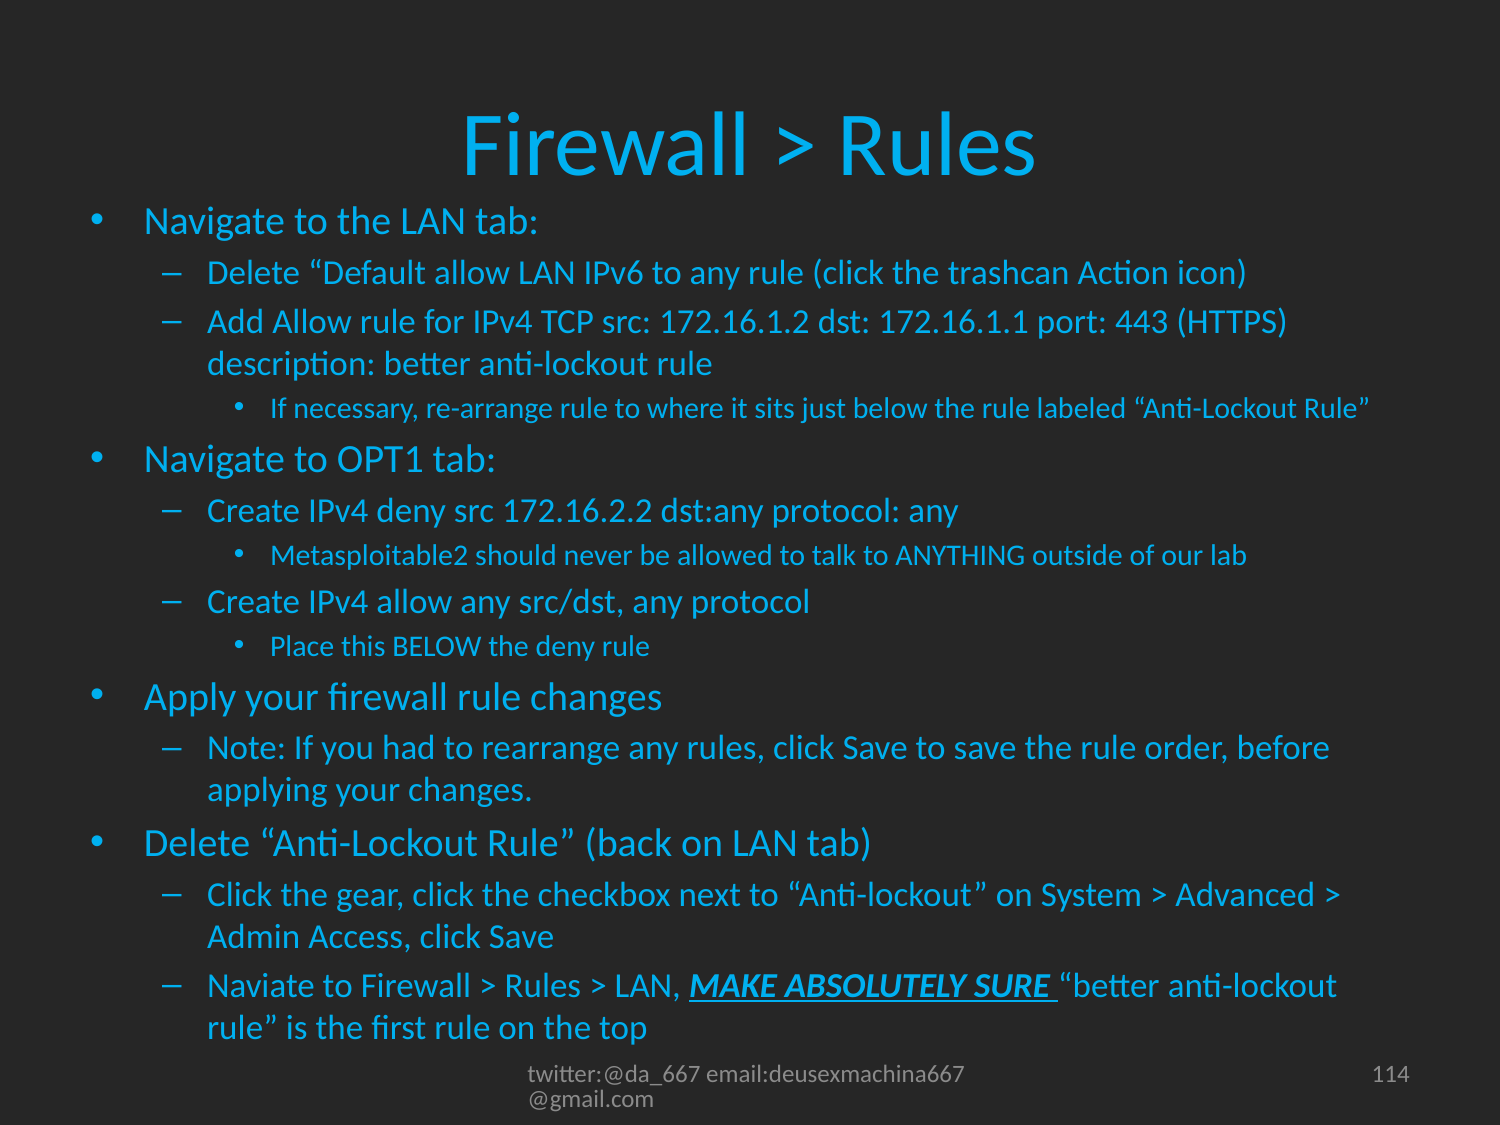

# Firewall > Rules
Navigate to the LAN tab:
Delete “Default allow LAN IPv6 to any rule (click the trashcan Action icon)
Add Allow rule for IPv4 TCP src: 172.16.1.2 dst: 172.16.1.1 port: 443 (HTTPS) description: better anti-lockout rule
If necessary, re-arrange rule to where it sits just below the rule labeled “Anti-Lockout Rule”
Navigate to OPT1 tab:
Create IPv4 deny src 172.16.2.2 dst:any protocol: any
Metasploitable2 should never be allowed to talk to ANYTHING outside of our lab
Create IPv4 allow any src/dst, any protocol
Place this BELOW the deny rule
Apply your firewall rule changes
Note: If you had to rearrange any rules, click Save to save the rule order, before applying your changes.
Delete “Anti-Lockout Rule” (back on LAN tab)
Click the gear, click the checkbox next to “Anti-lockout” on System > Advanced > Admin Access, click Save
Naviate to Firewall > Rules > LAN, MAKE ABSOLUTELY SURE “better anti-lockout rule” is the first rule on the top
twitter:@da_667 email:deusexmachina667@gmail.com
114